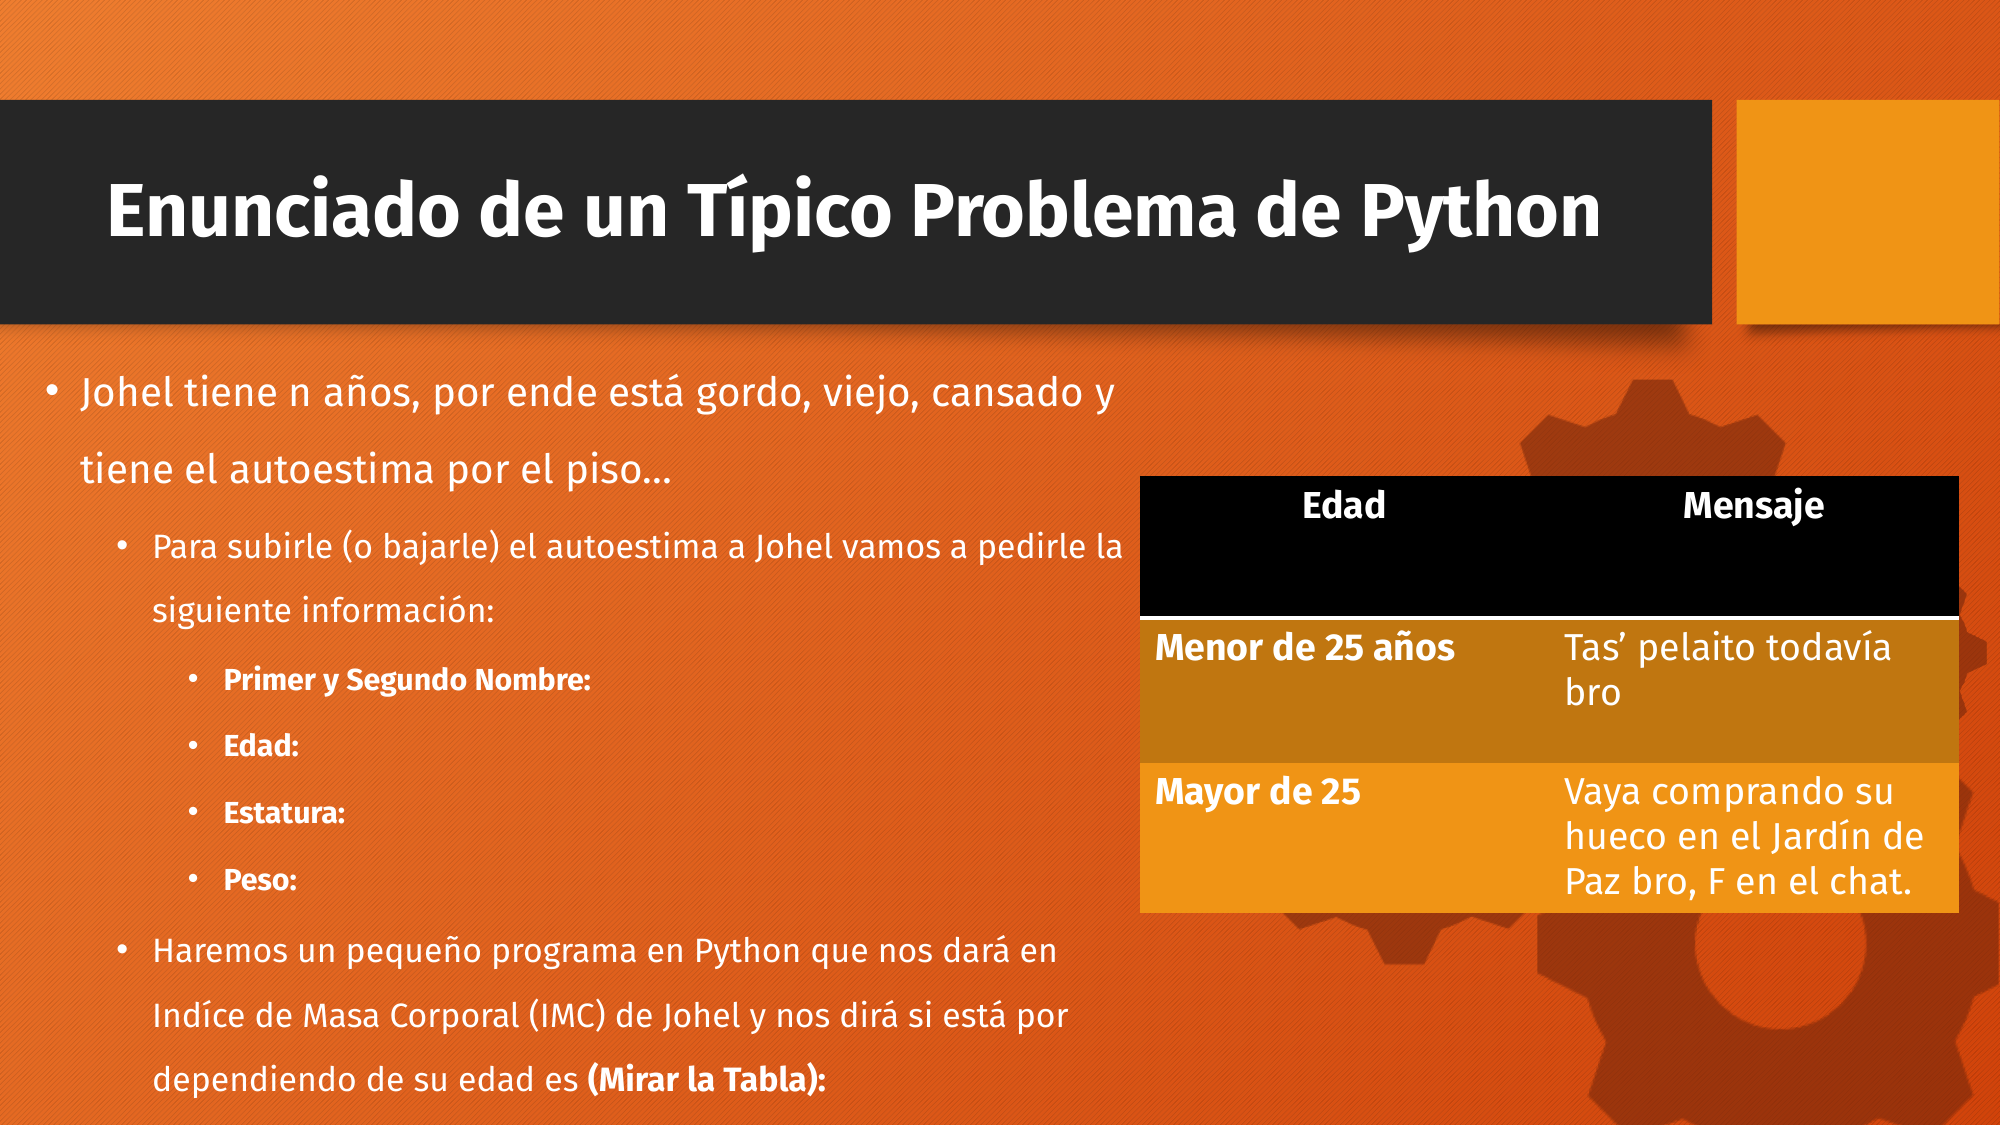

# Enunciado de un Típico Problema de Python
Johel tiene n años, por ende está gordo, viejo, cansado y tiene el autoestima por el piso…
Para subirle (o bajarle) el autoestima a Johel vamos a pedirle la siguiente información:
Primer y Segundo Nombre:
Edad:
Estatura:
Peso:
Haremos un pequeño programa en Python que nos dará en Indíce de Masa Corporal (IMC) de Johel y nos dirá si está por dependiendo de su edad es (Mirar la Tabla):
| Edad | Mensaje |
| --- | --- |
| Menor de 25 años | Tas’ pelaito todavía bro |
| Mayor de 25 | Vaya comprando su hueco en el Jardín de Paz bro, F en el chat. |